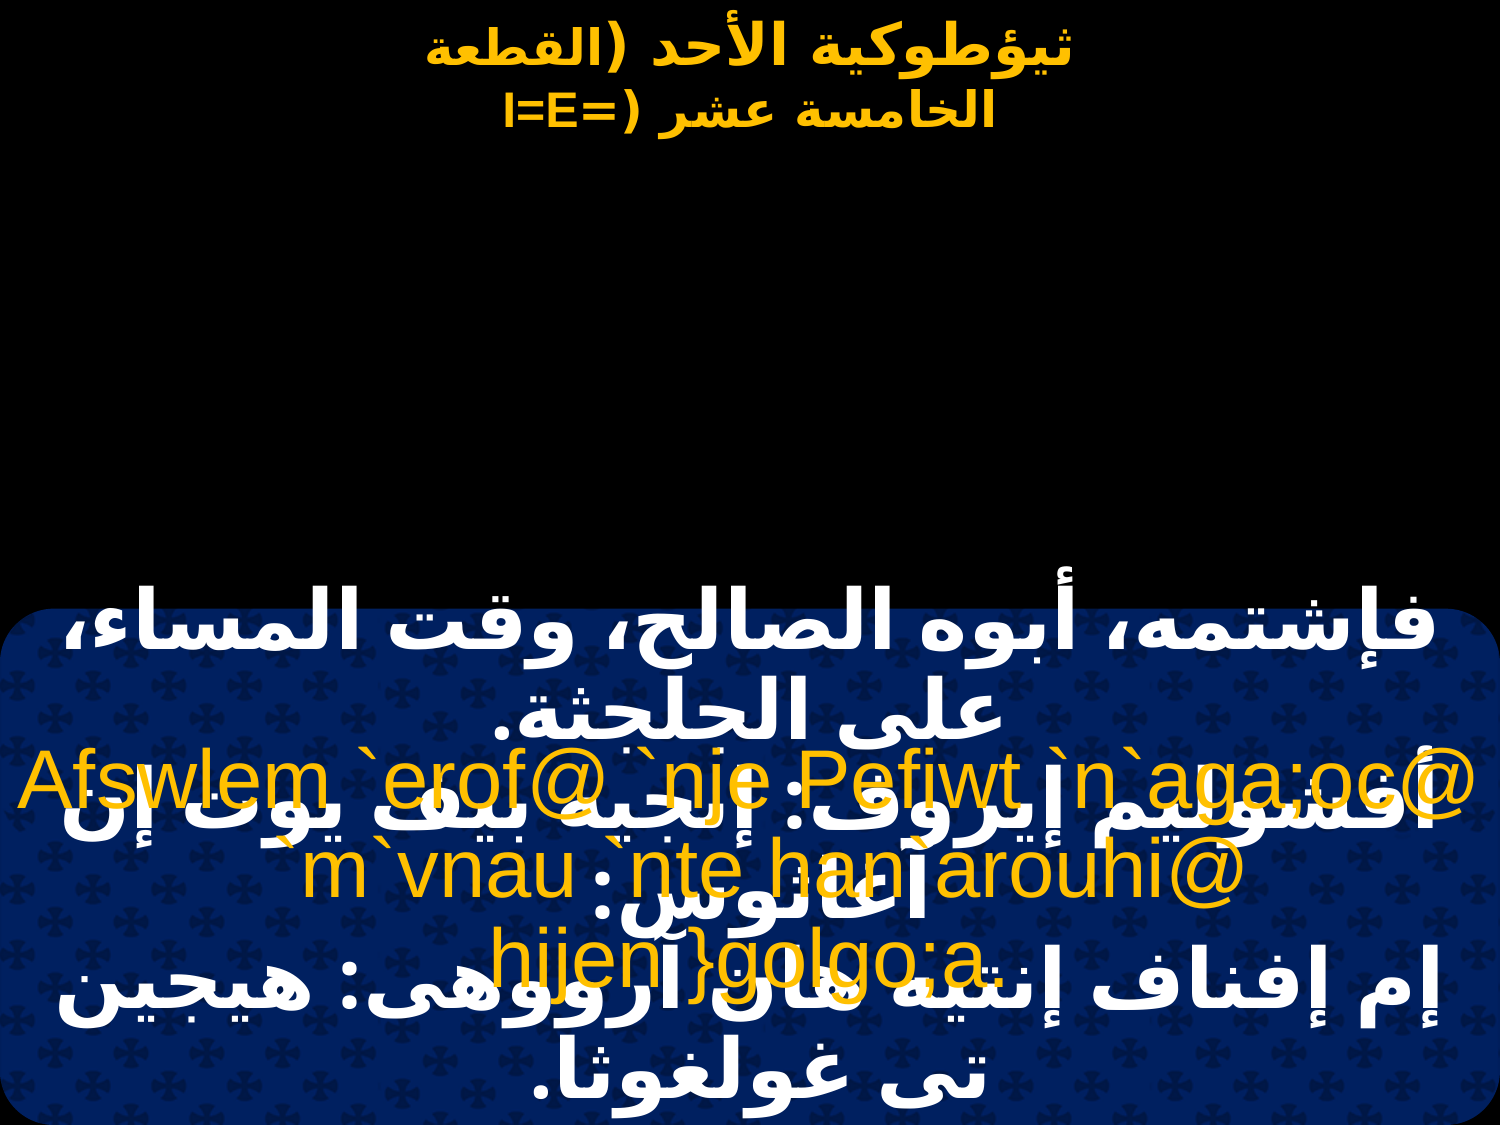

فإشتمه، أبوه الصالح، وقت المساء، على الجلجثة.
Afswlem `erof@ `nje Pefiwt `n`aga;oc@
 `m`vnau `nte han`arouhi@ hijen }golgo;a.
أفشوليم إيروف: إنجيه بيف يوت إن آغاثوس:
إم إفناف إنتيه هان آرووهى: هيجين تى غولغوثا.